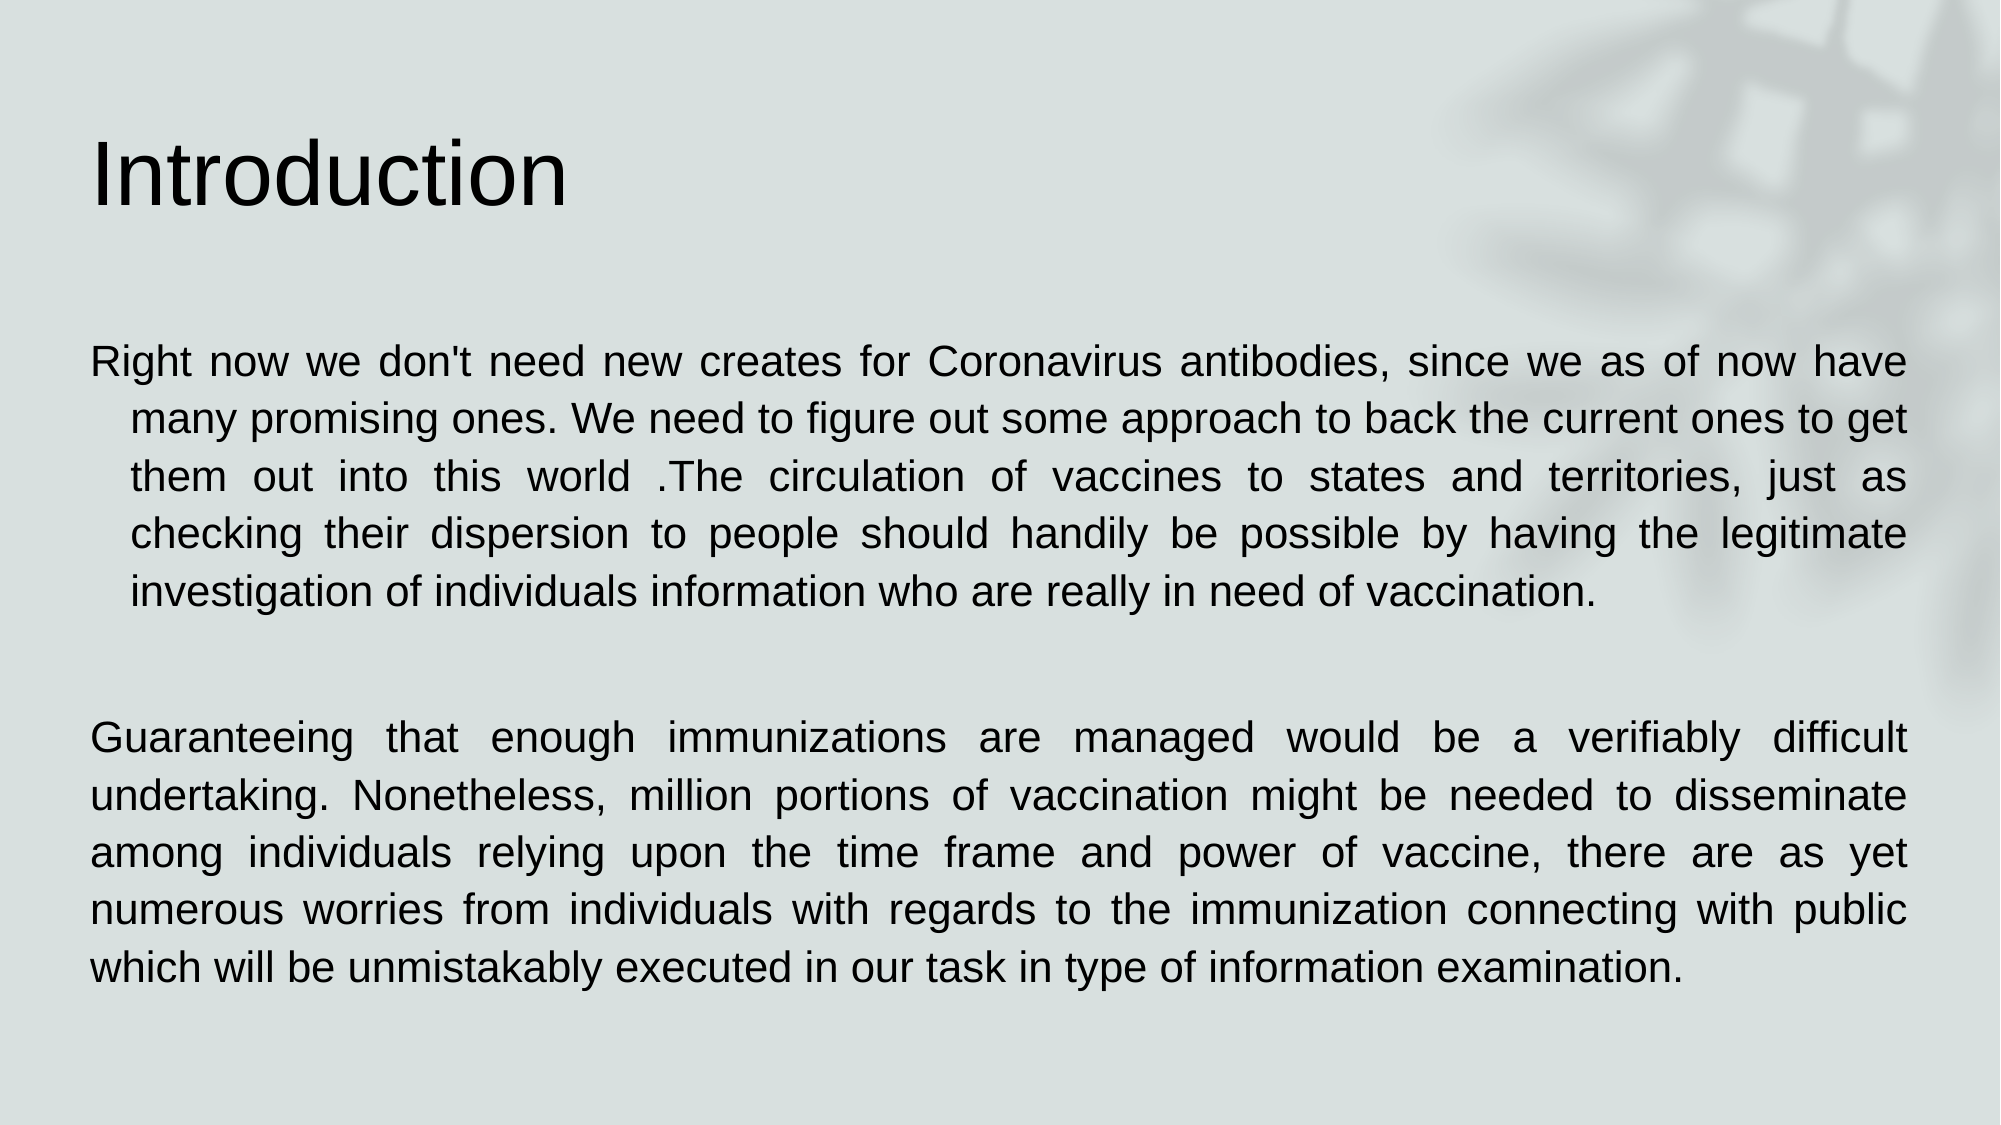

# Introduction
Right now we don't need new creates for Coronavirus antibodies, since we as of now have many promising ones. We need to figure out some approach to back the current ones to get them out into this world .The circulation of vaccines to states and territories, just as checking their dispersion to people should handily be possible by having the legitimate investigation of individuals information who are really in need of vaccination.

Guaranteeing that enough immunizations are managed would be a verifiably difficult undertaking. Nonetheless, million portions of vaccination might be needed to disseminate among individuals relying upon the time frame and power of vaccine, there are as yet numerous worries from individuals with regards to the immunization connecting with public which will be unmistakably executed in our task in type of information examination.